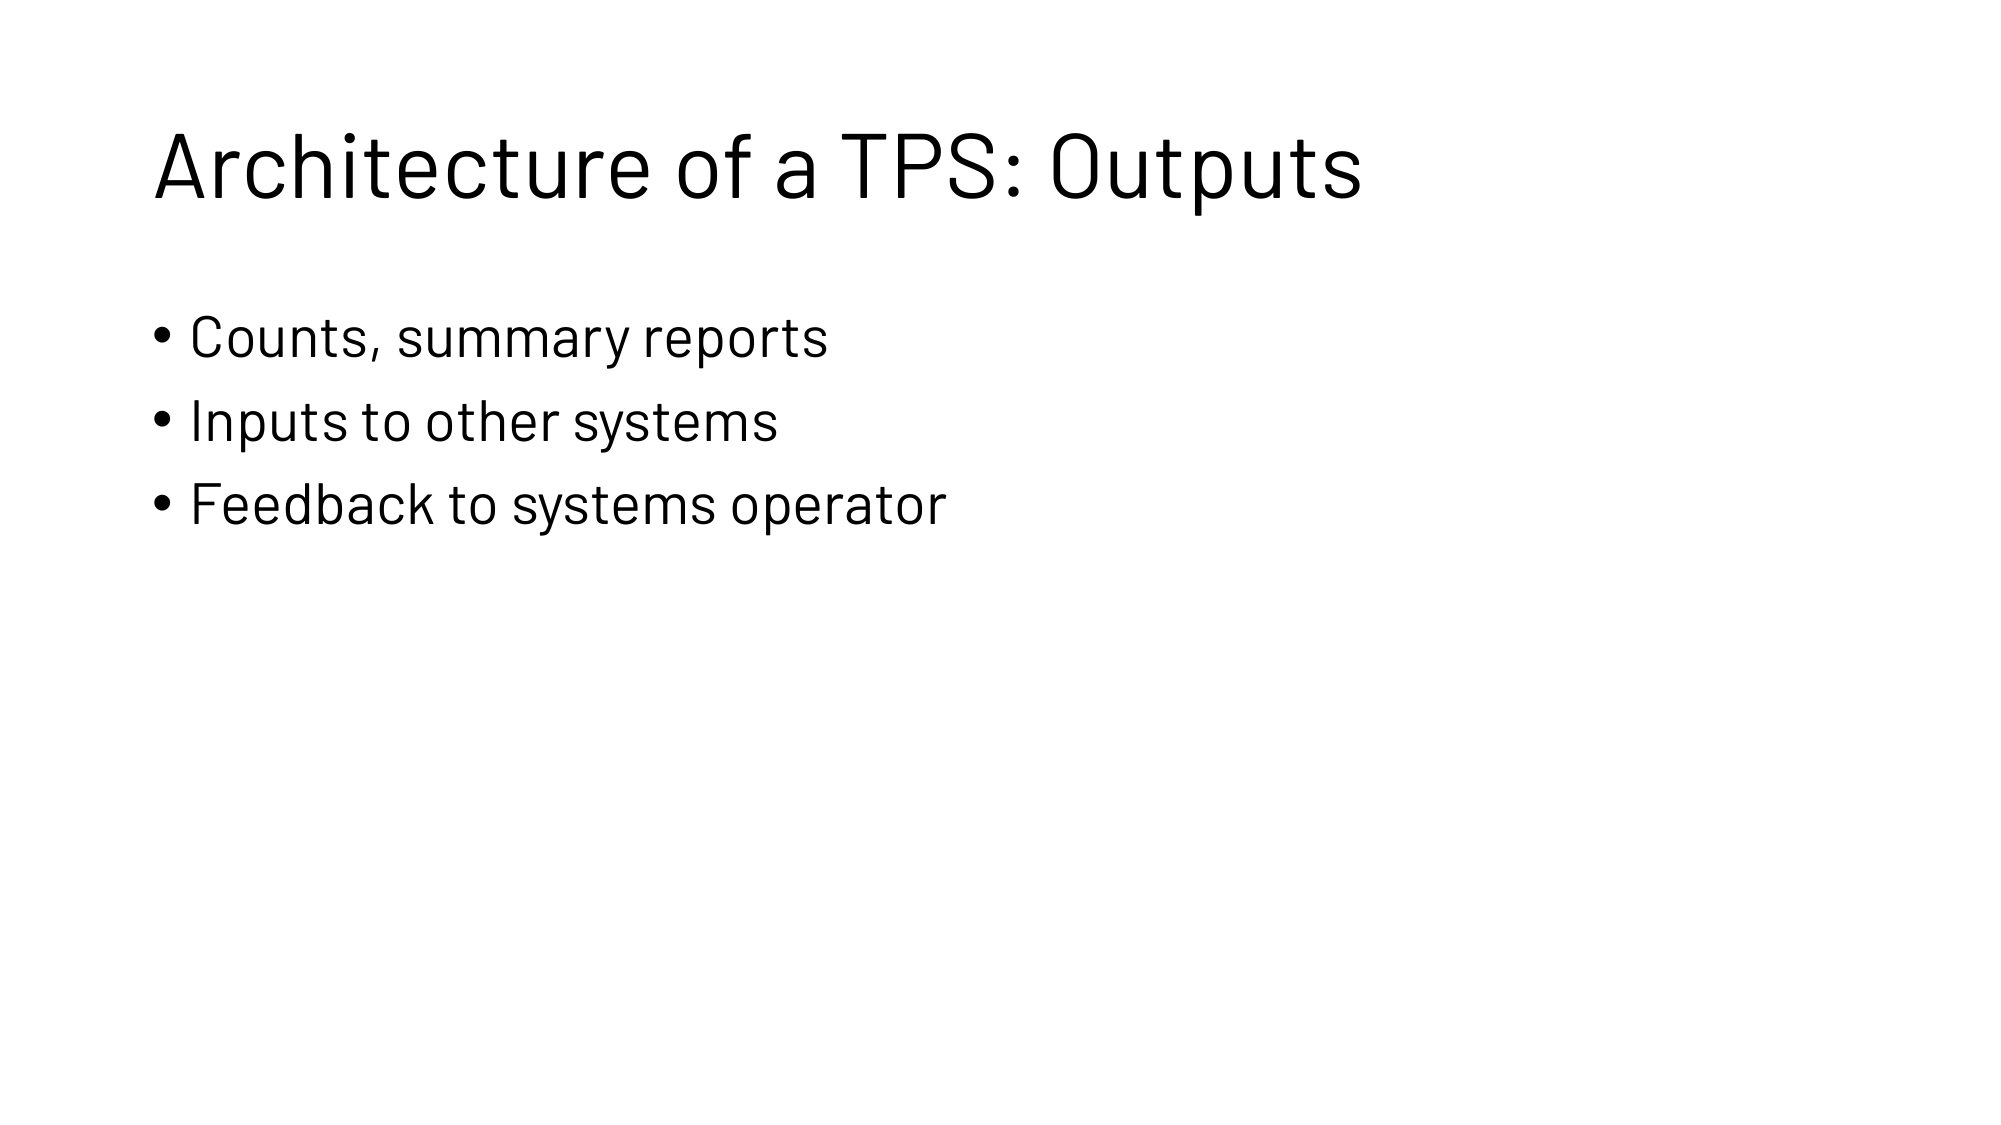

# Architecture of a TPS: Outputs
Counts, summary reports
Inputs to other systems
Feedback to systems operator